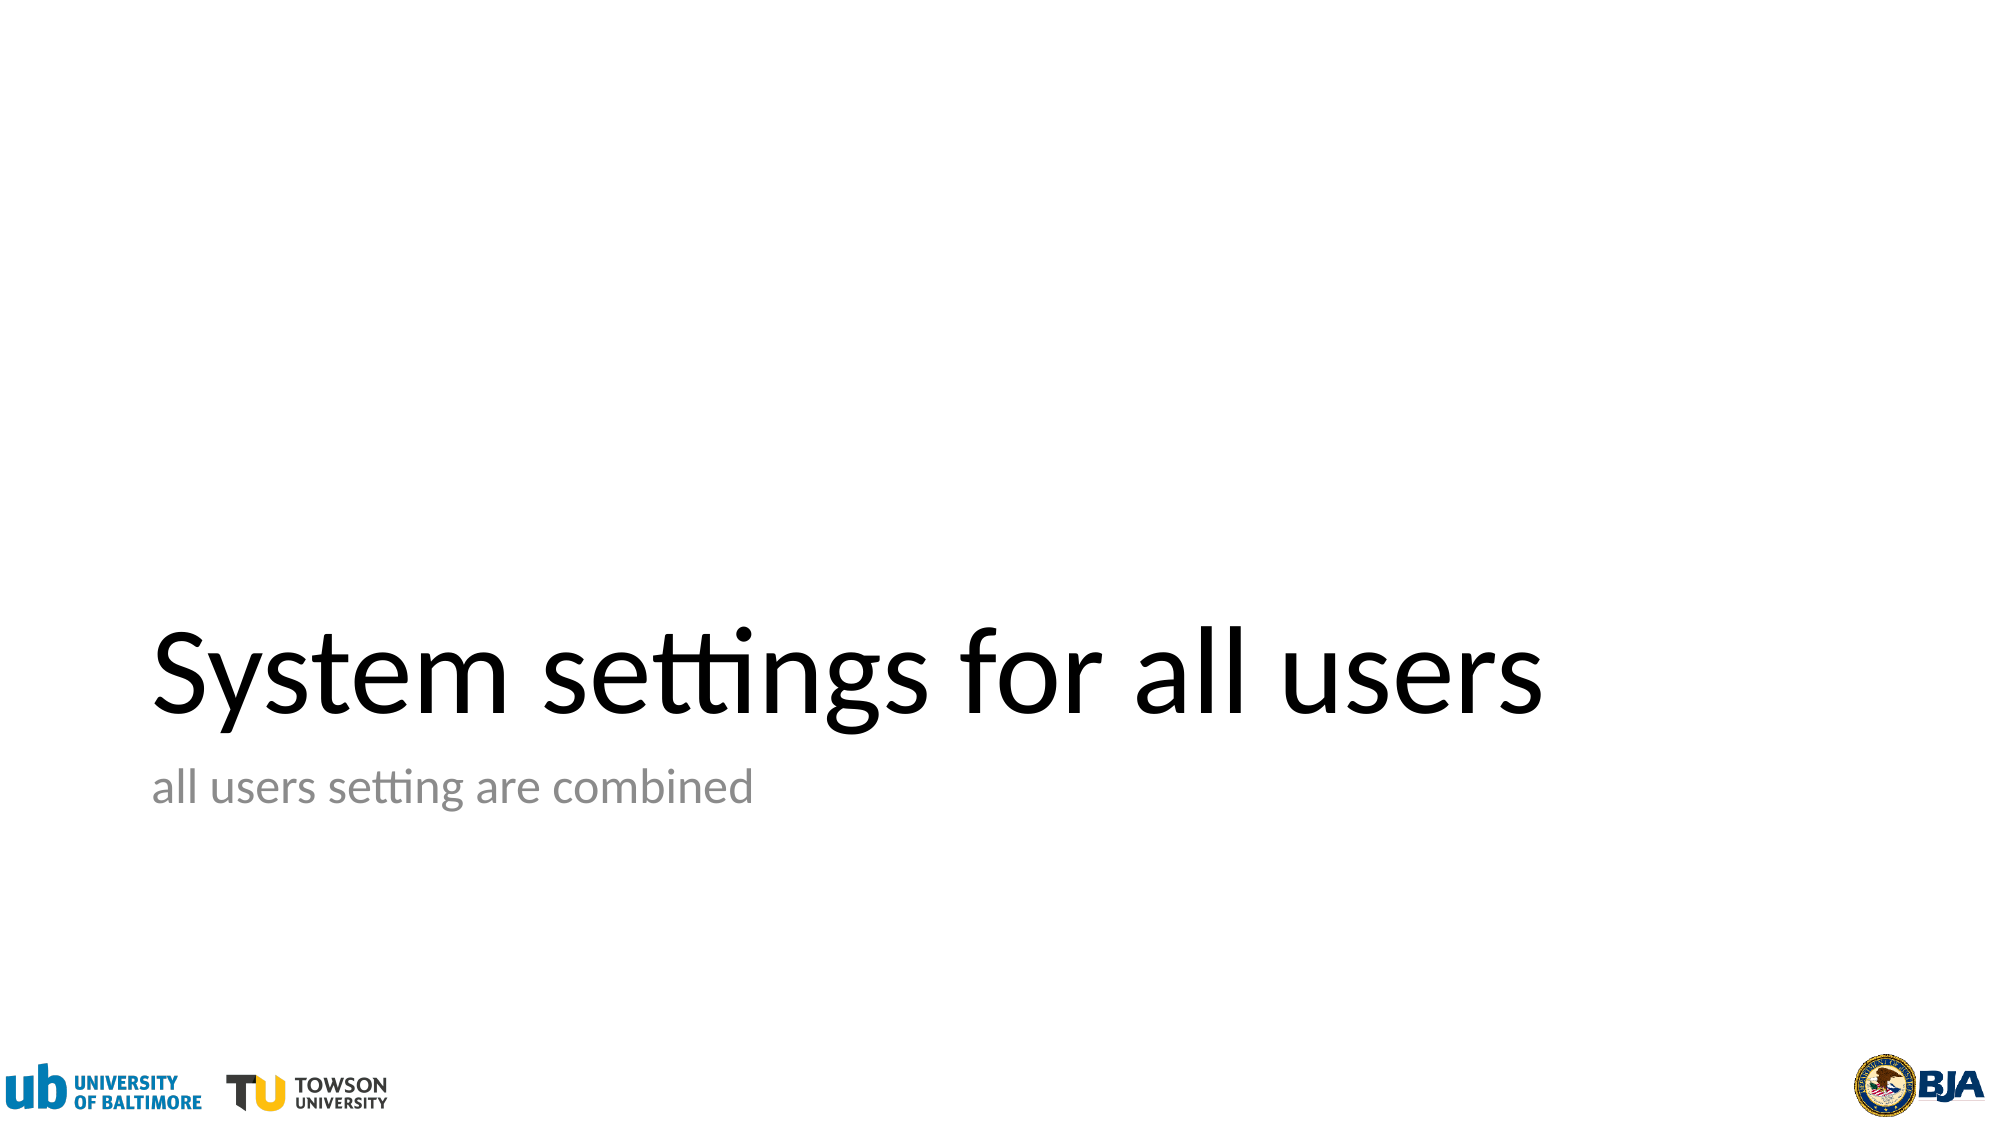

# System settings for all users
all users setting are combined